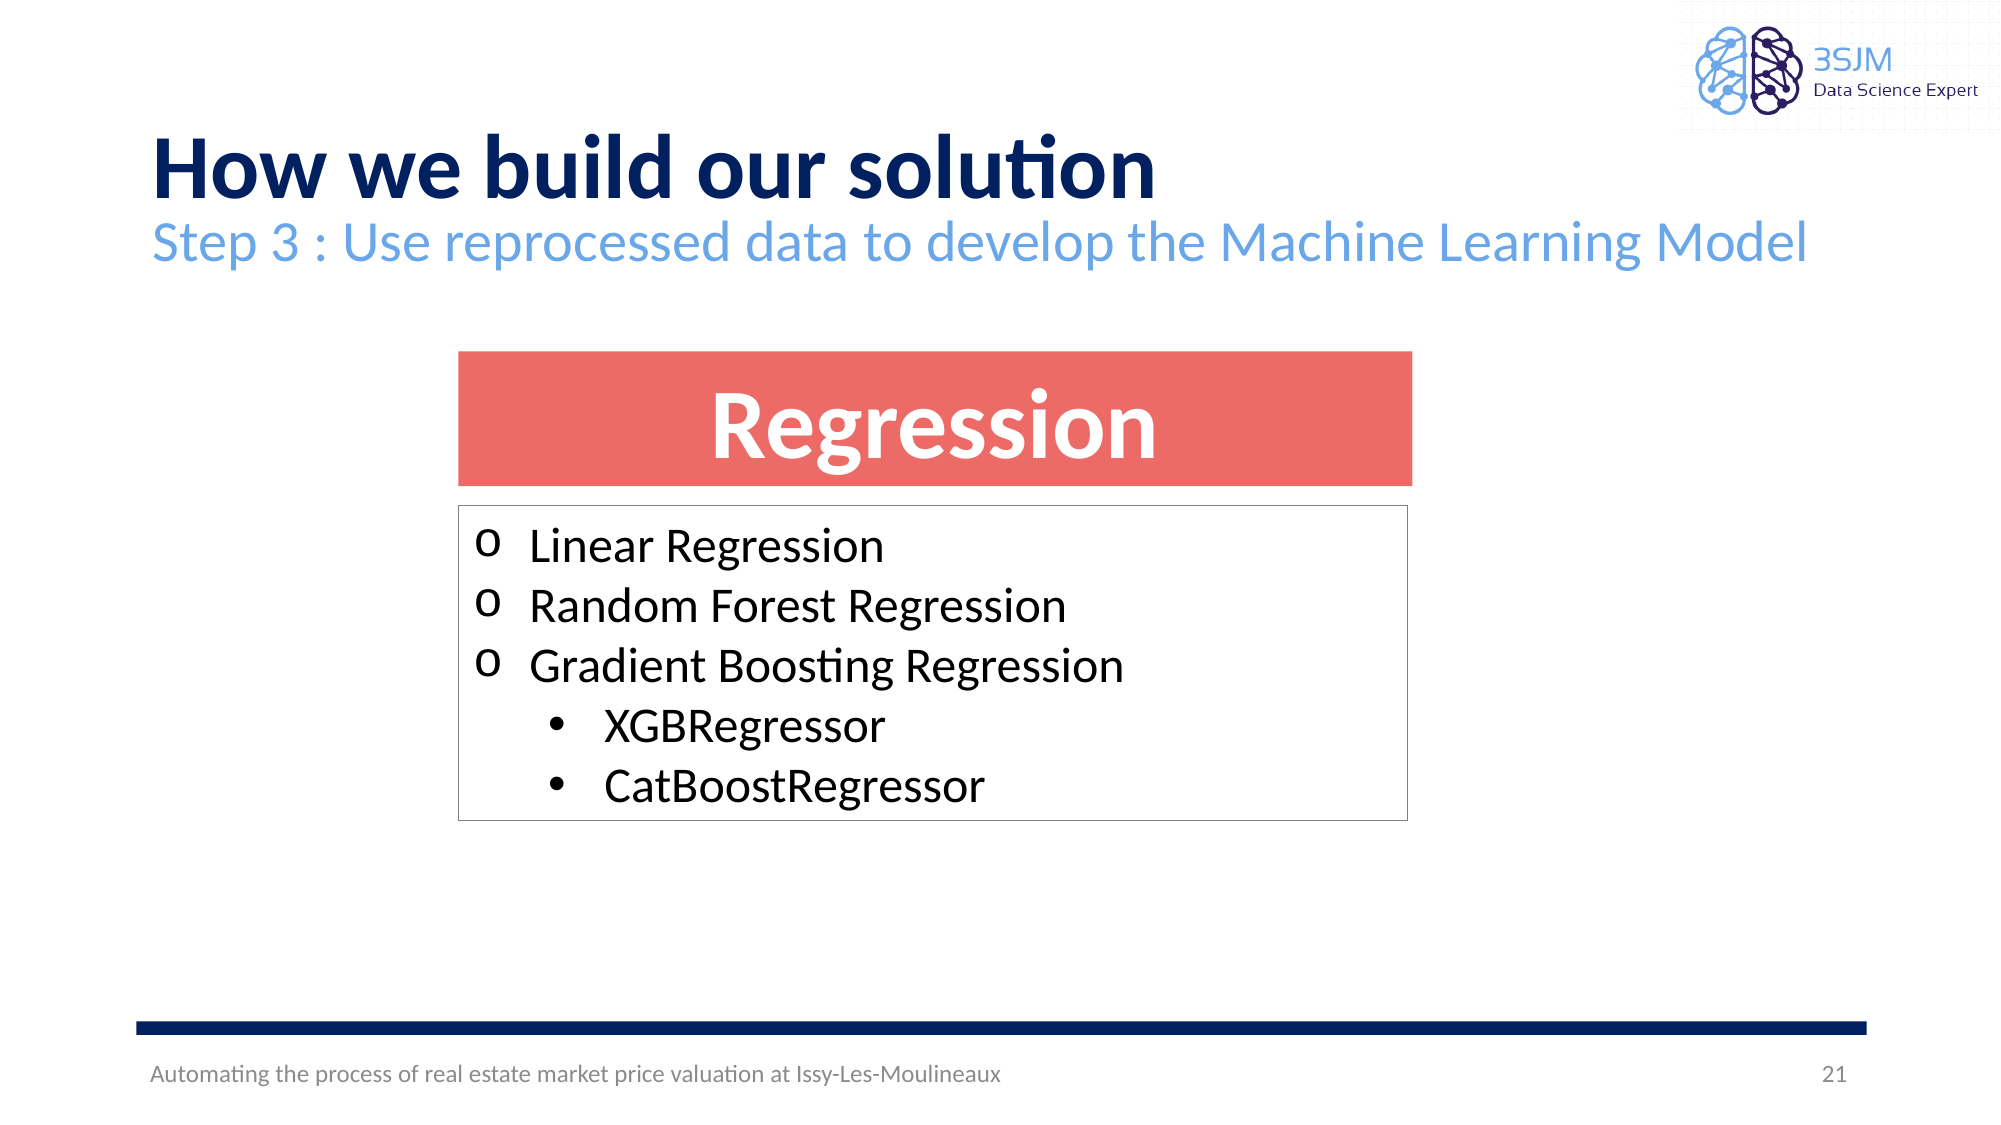

# How we build our solution
Step 3 : Use reprocessed data to develop the Machine Learning Model
Regression
Linear Regression
Random Forest Regression
Gradient Boosting Regression
XGBRegressor
CatBoostRegressor
Automating the process of real estate market price valuation at Issy-Les-Moulineaux
21